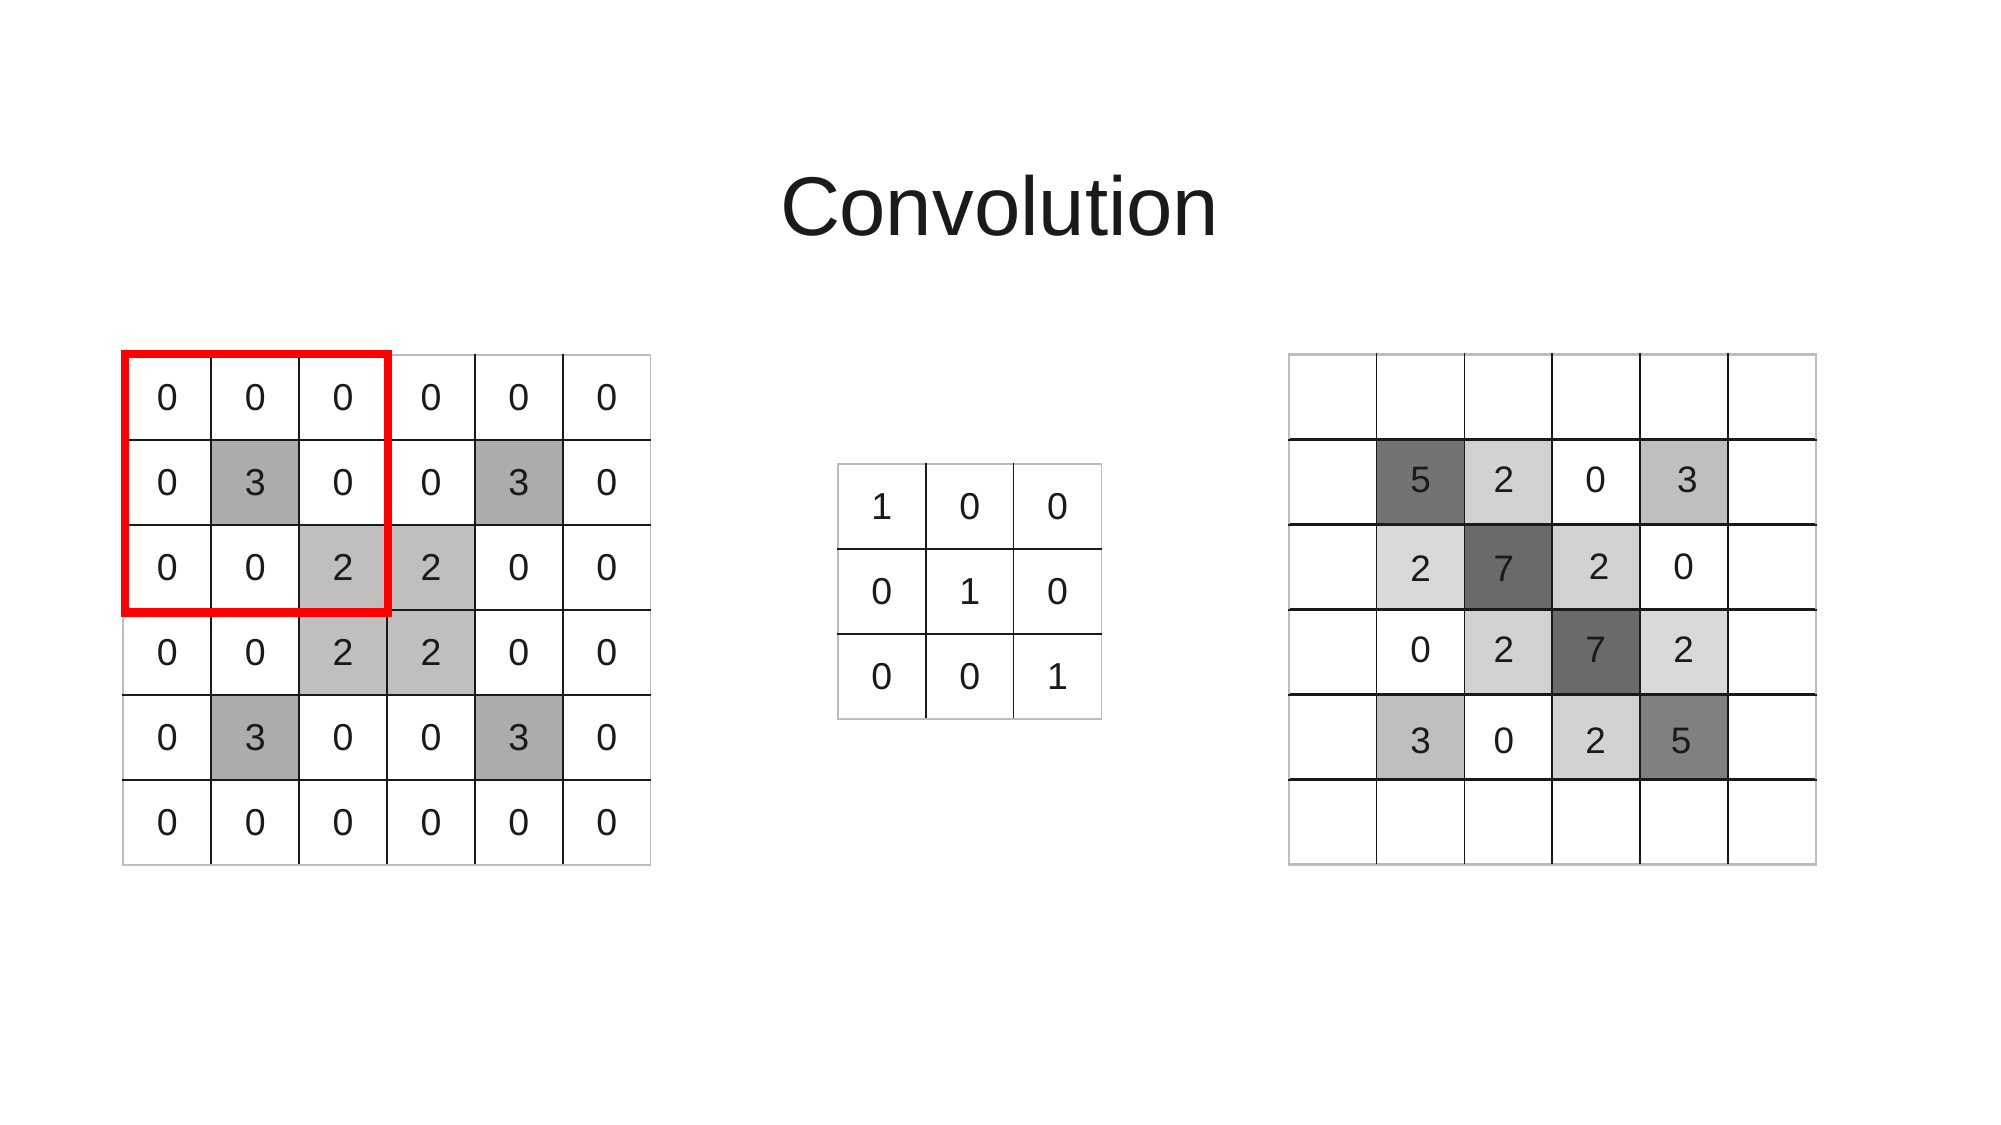

Convolution
|  |  |  |
| --- | --- | --- |
|  |  |  |
|  |  |  |
|  |  |  |  |  |  |
| --- | --- | --- | --- | --- | --- |
|  |  |  |  |  |  |
|  |  |  |  |  |  |
|  |  |  |  |  |  |
|  |  |  |  |  |  |
|  |  |  |  |  |  |
|  |  |  |  |  |  |
| --- | --- | --- | --- | --- | --- |
|  |  |  |  |  |  |
|  |  |  |  |  |  |
|  |  |  |  |  |  |
|  |  |  |  |  |  |
|  |  |  |  |  |  |
| 0 | 0 | 0 | 0 | 0 | 0 |
| --- | --- | --- | --- | --- | --- |
| 0 | 3 | 0 | 0 | 3 | 0 |
| 0 | 0 | 2 | 2 | 0 | 0 |
| 0 | 0 | 2 | 2 | 0 | 0 |
| 0 | 3 | 0 | 0 | 3 | 0 |
| 0 | 0 | 0 | 0 | 0 | 0 |
0
3
2
0
2
7
0
2
7
2
3
0
2
5
5
2
| 1 | 0 | 0 |
| --- | --- | --- |
| 0 | 1 | 0 |
| 0 | 0 | 1 |